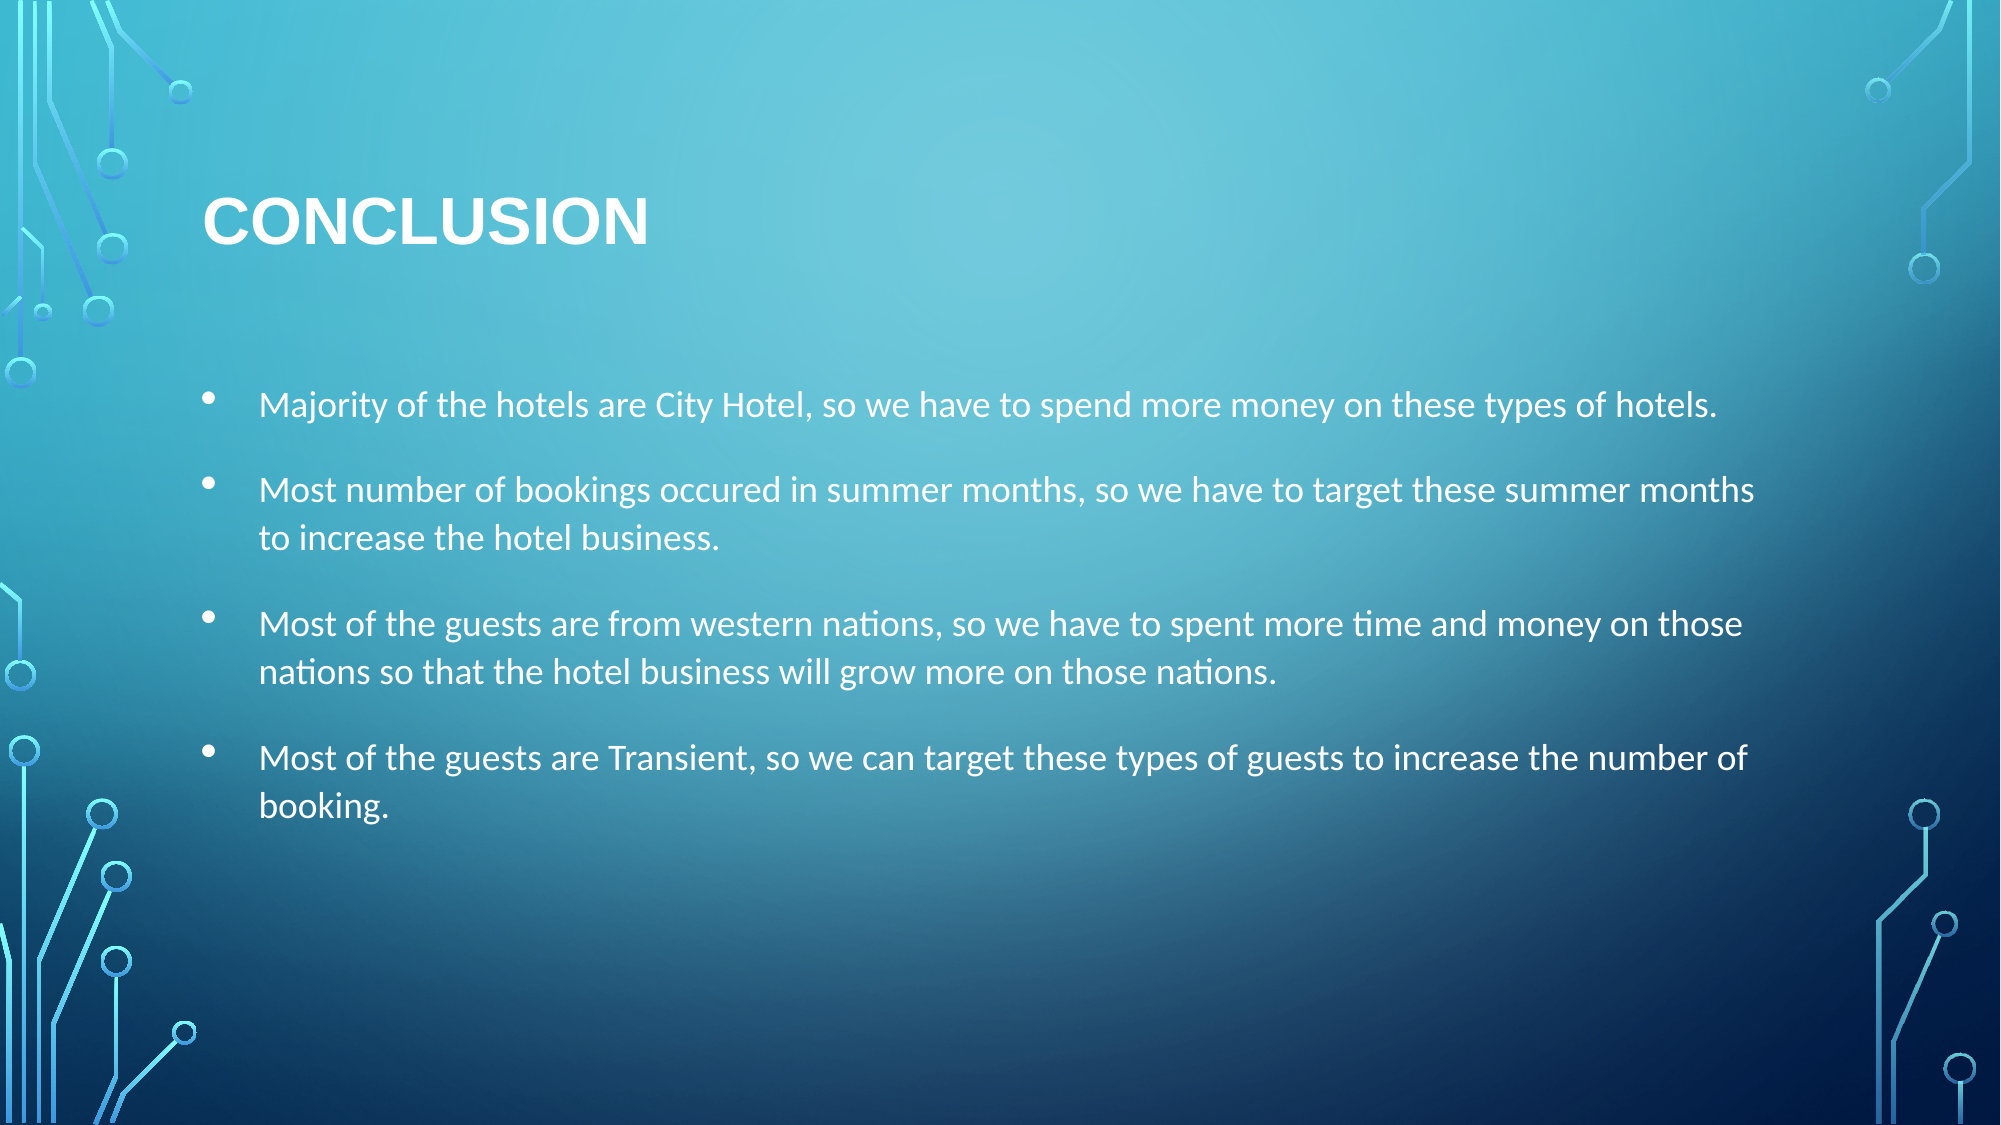

# CONCLUSION
Majority of the hotels are City Hotel, so we have to spend more money on these types of hotels.
Most number of bookings occured in summer months, so we have to target these summer months to increase the hotel business.
Most of the guests are from western nations, so we have to spent more time and money on those nations so that the hotel business will grow more on those nations.
Most of the guests are Transient, so we can target these types of guests to increase the number of booking.